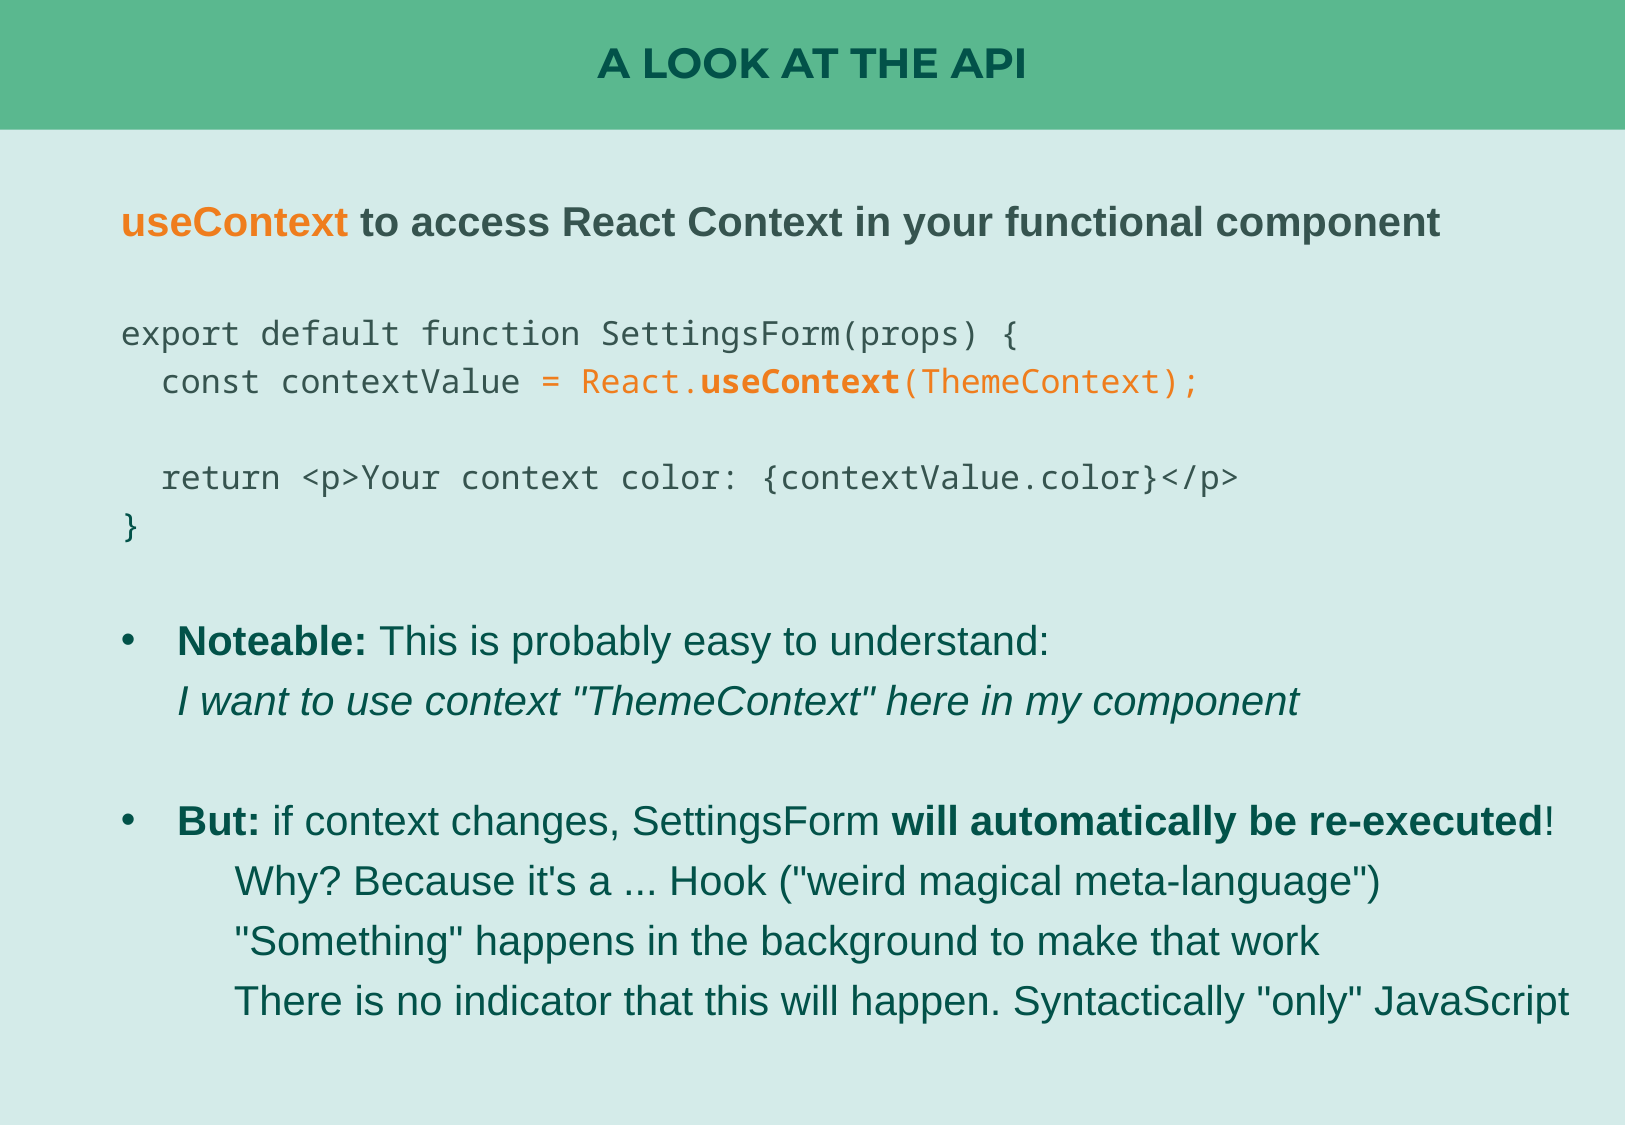

# A look at the api
useContext to access React Context in your functional component

export default function SettingsForm(props) {
  const contextValue = React.useContext(ThemeContext);

  return <p>Your context color: {contextValue.color}</p>
}

Noteable: This is probably easy to understand:
I want to use context "ThemeContext" here in my component

But: if context changes, SettingsForm will automatically be re-executed!
     Why? Because it's a ... Hook ("weird magical meta-language")
     "Something" happens in the background to make that work
     There is no indicator that this will happen. Syntactically "only" JavaScript